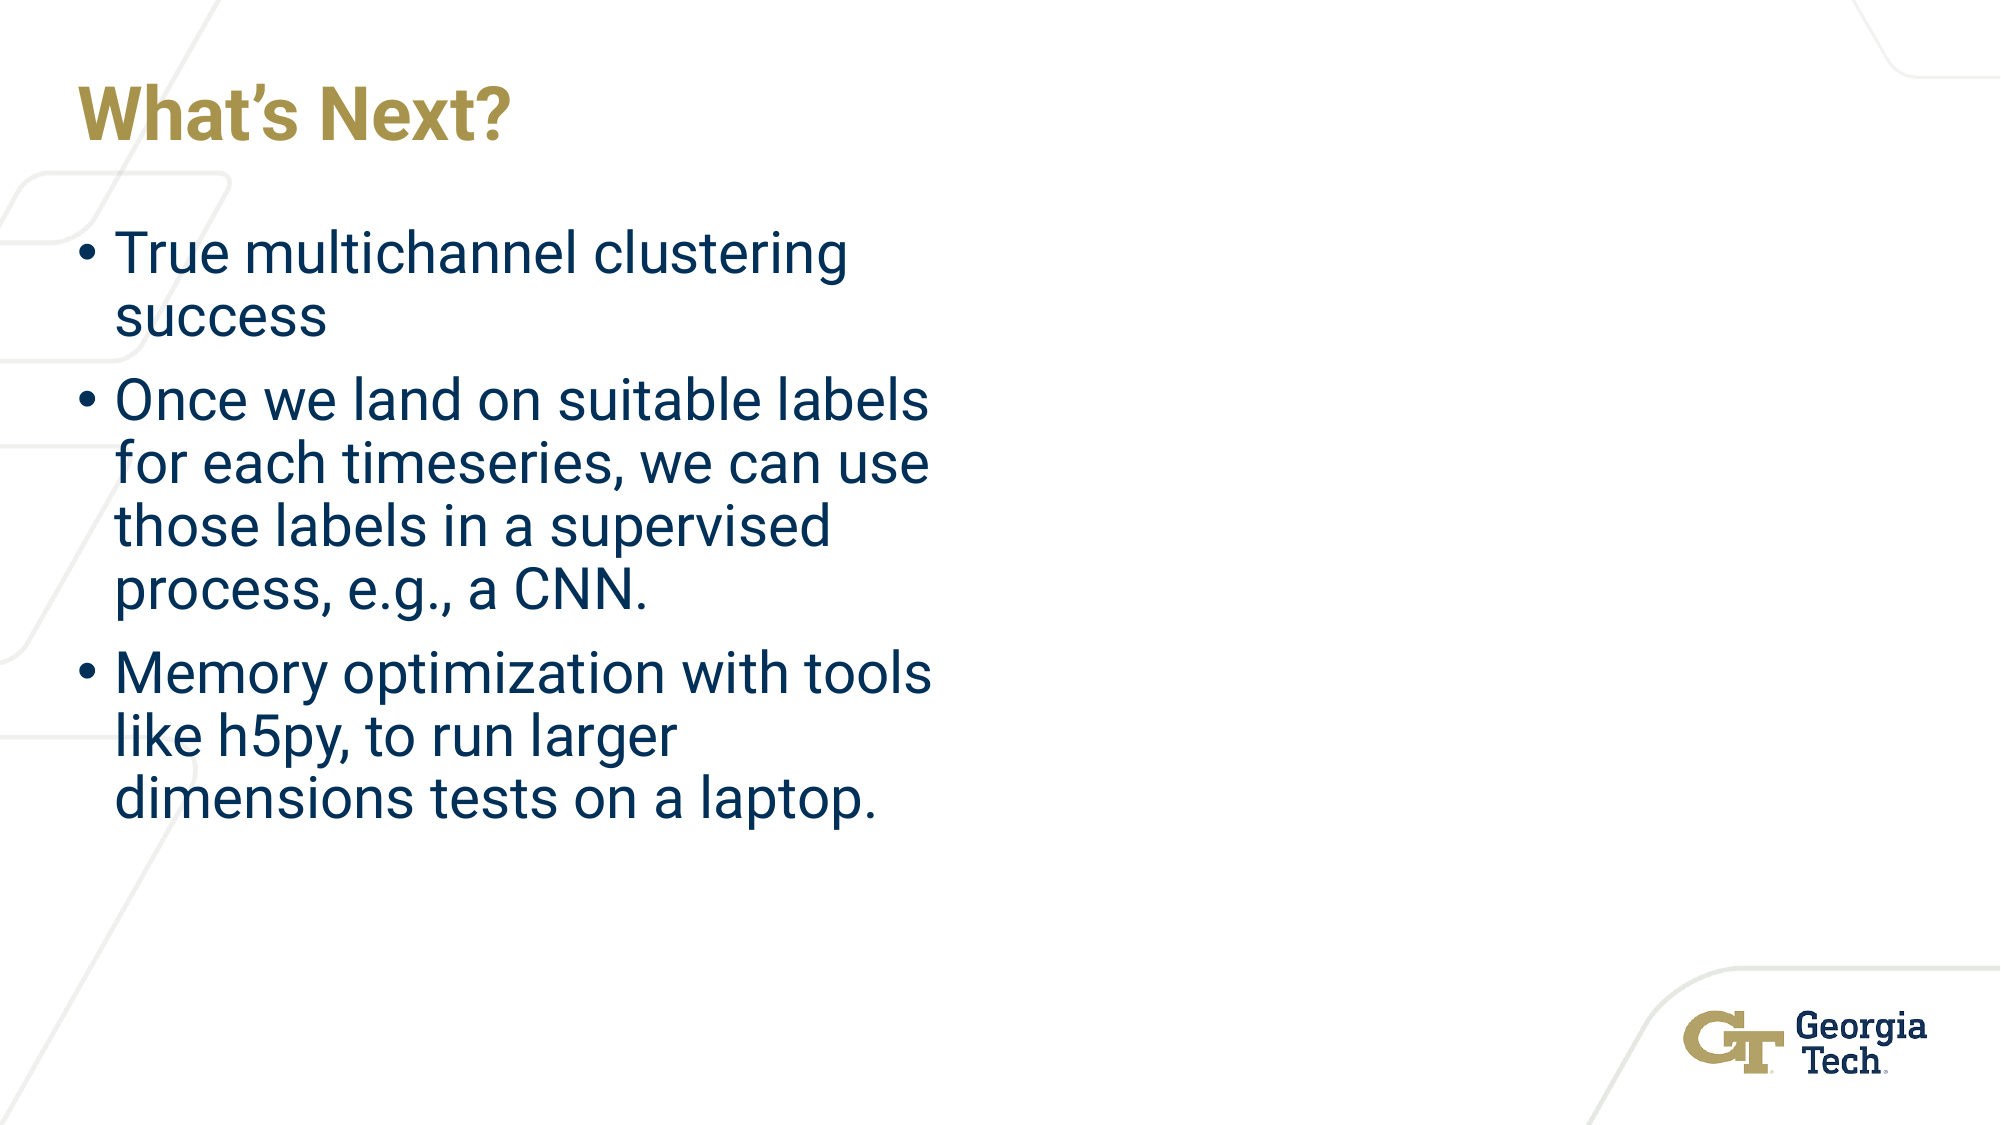

# What’s Next?
True multichannel clustering success
Once we land on suitable labels for each timeseries, we can use those labels in a supervised process, e.g., a CNN.
Memory optimization with tools like h5py, to run larger dimensions tests on a laptop.